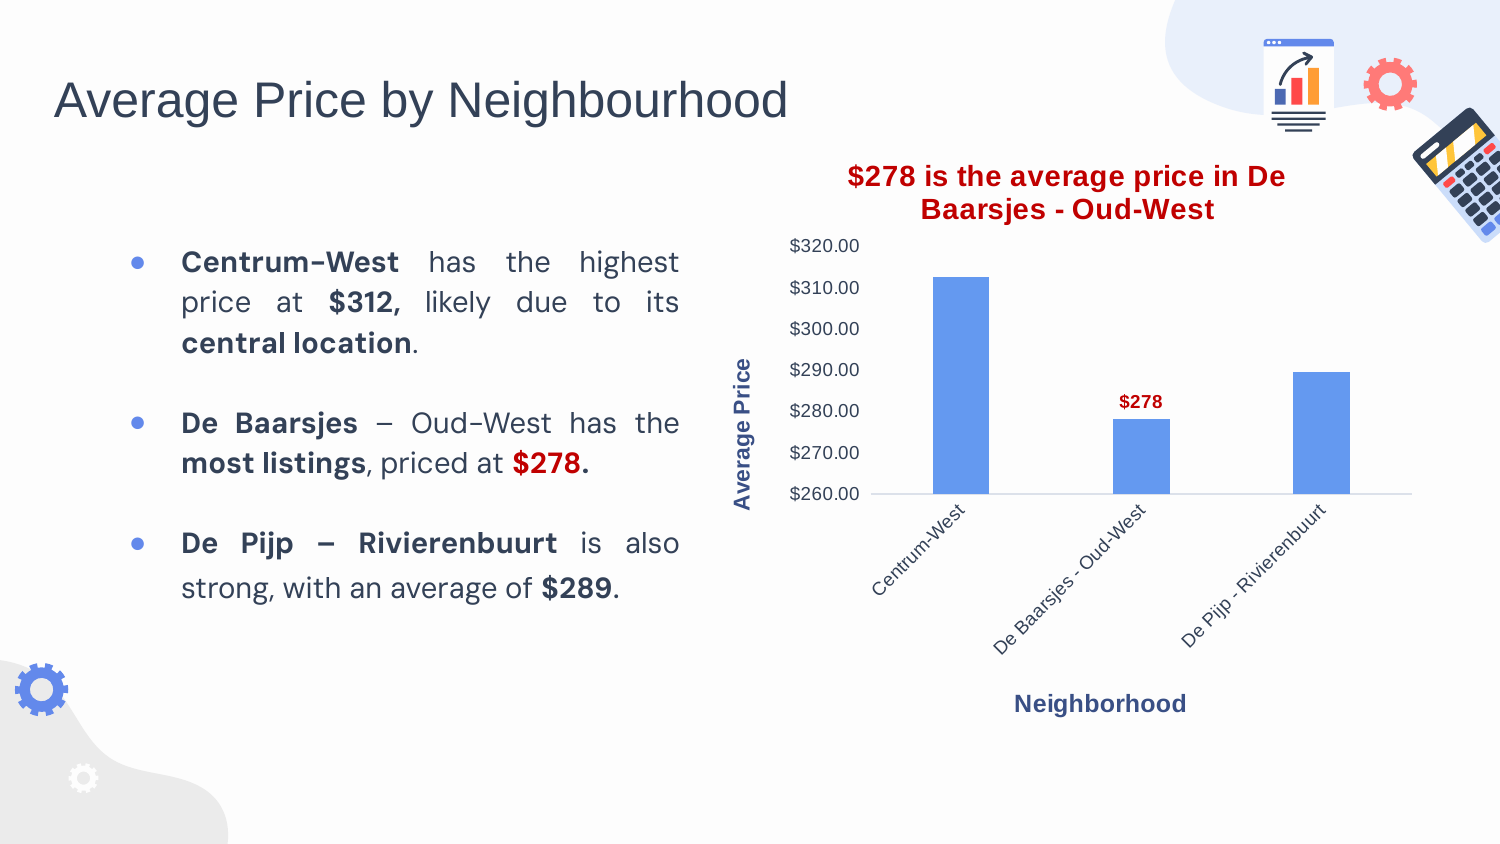

# Average Price by Neighbourhood

### Chart: $278 is the average price in De Baarsjes - Oud-West

| Category | Total |
|---|---|
| Centrum-West | 312.60057887120115 |
| De Baarsjes - Oud-West | 278.3098901098901 |
| De Pijp - Rivierenbuurt | 289.71026490066225 |
Centrum-West has the highest price at $312, likely due to its central location.

De Baarsjes – Oud-West has the most listings, priced at $278.

De Pijp – Rivierenbuurt is also strong, with an average of $289.